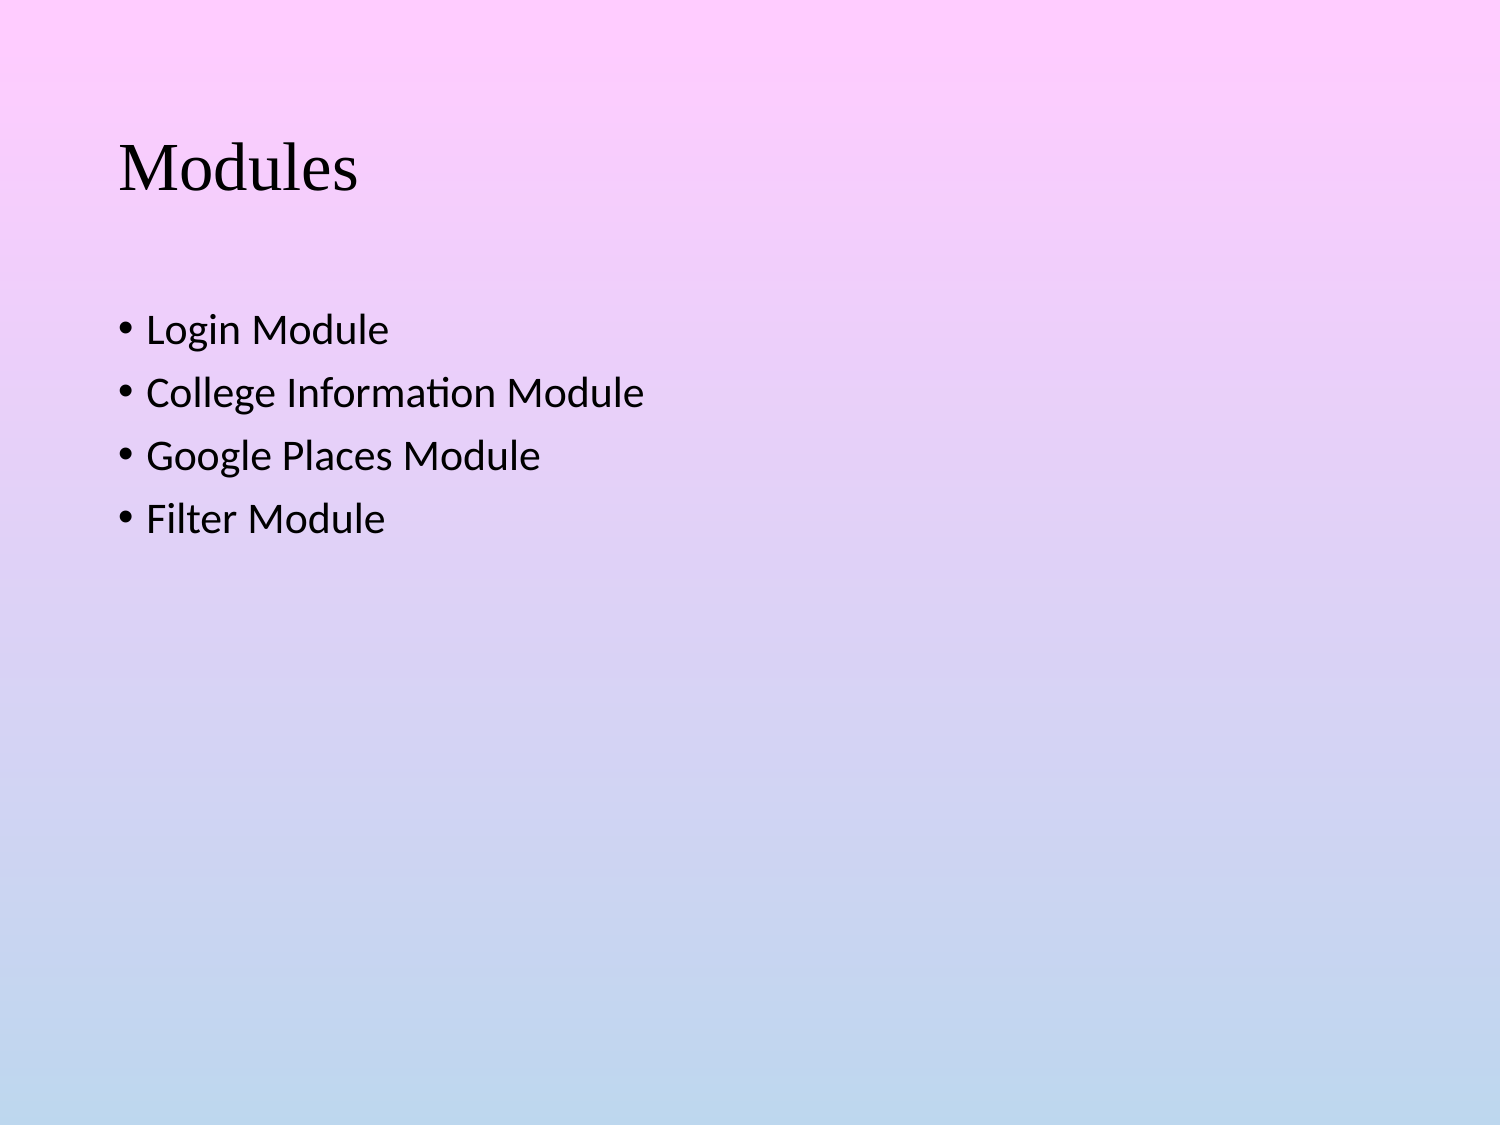

# Modules
Login Module
College Information Module
Google Places Module
Filter Module